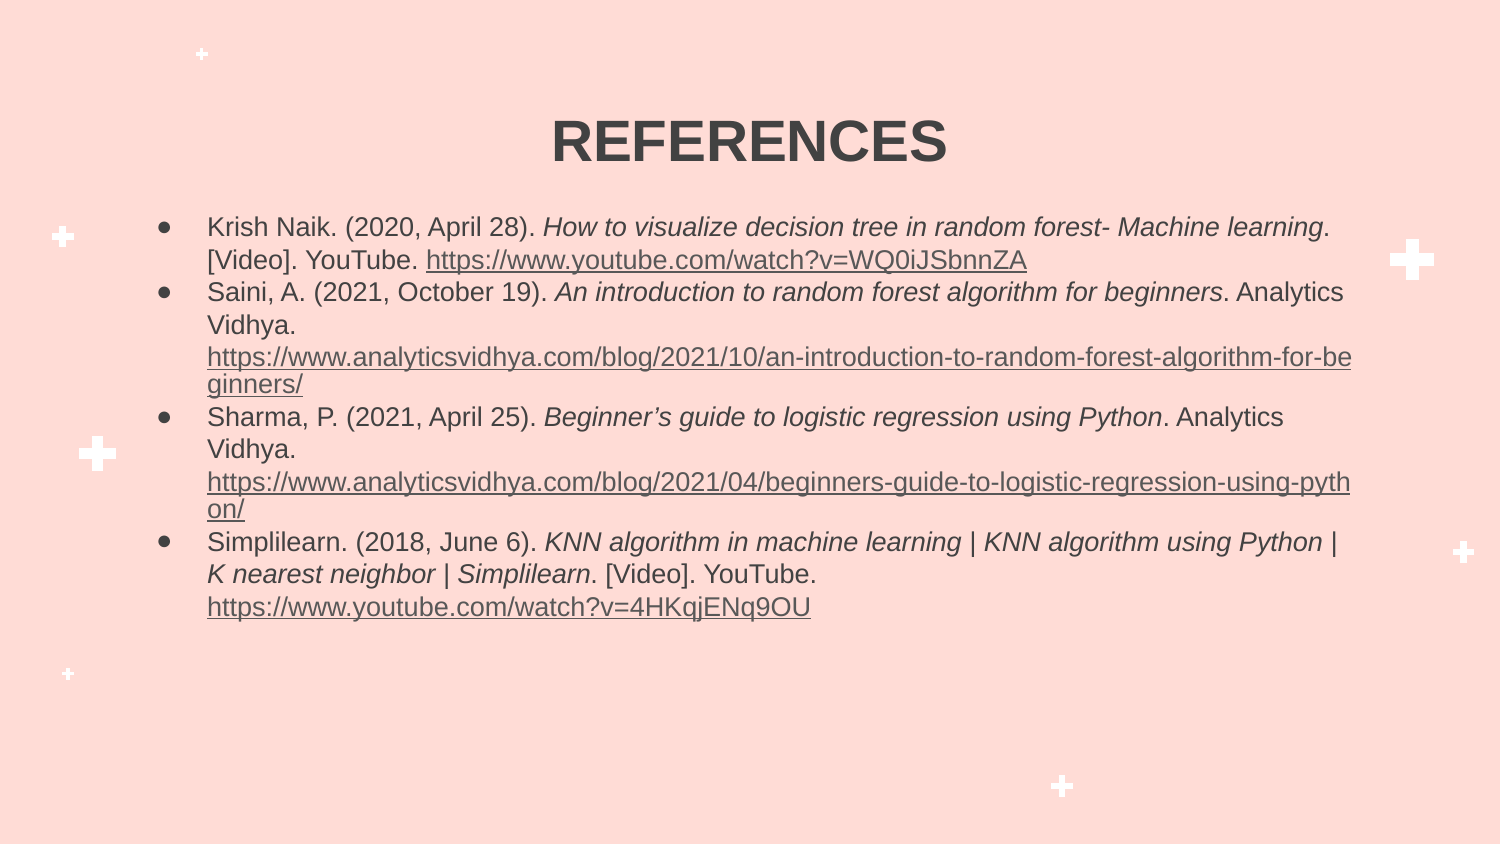

# REFERENCES
Krish Naik. (2020, April 28). How to visualize decision tree in random forest- Machine learning. [Video]. YouTube. https://www.youtube.com/watch?v=WQ0iJSbnnZA
Saini, A. (2021, October 19). An introduction to random forest algorithm for beginners. Analytics Vidhya. https://www.analyticsvidhya.com/blog/2021/10/an-introduction-to-random-forest-algorithm-for-beginners/
Sharma, P. (2021, April 25). Beginner’s guide to logistic regression using Python. Analytics Vidhya. https://www.analyticsvidhya.com/blog/2021/04/beginners-guide-to-logistic-regression-using-python/
Simplilearn. (2018, June 6). KNN algorithm in machine learning | KNN algorithm using Python | K nearest neighbor | Simplilearn. [Video]. YouTube. https://www.youtube.com/watch?v=4HKqjENq9OU